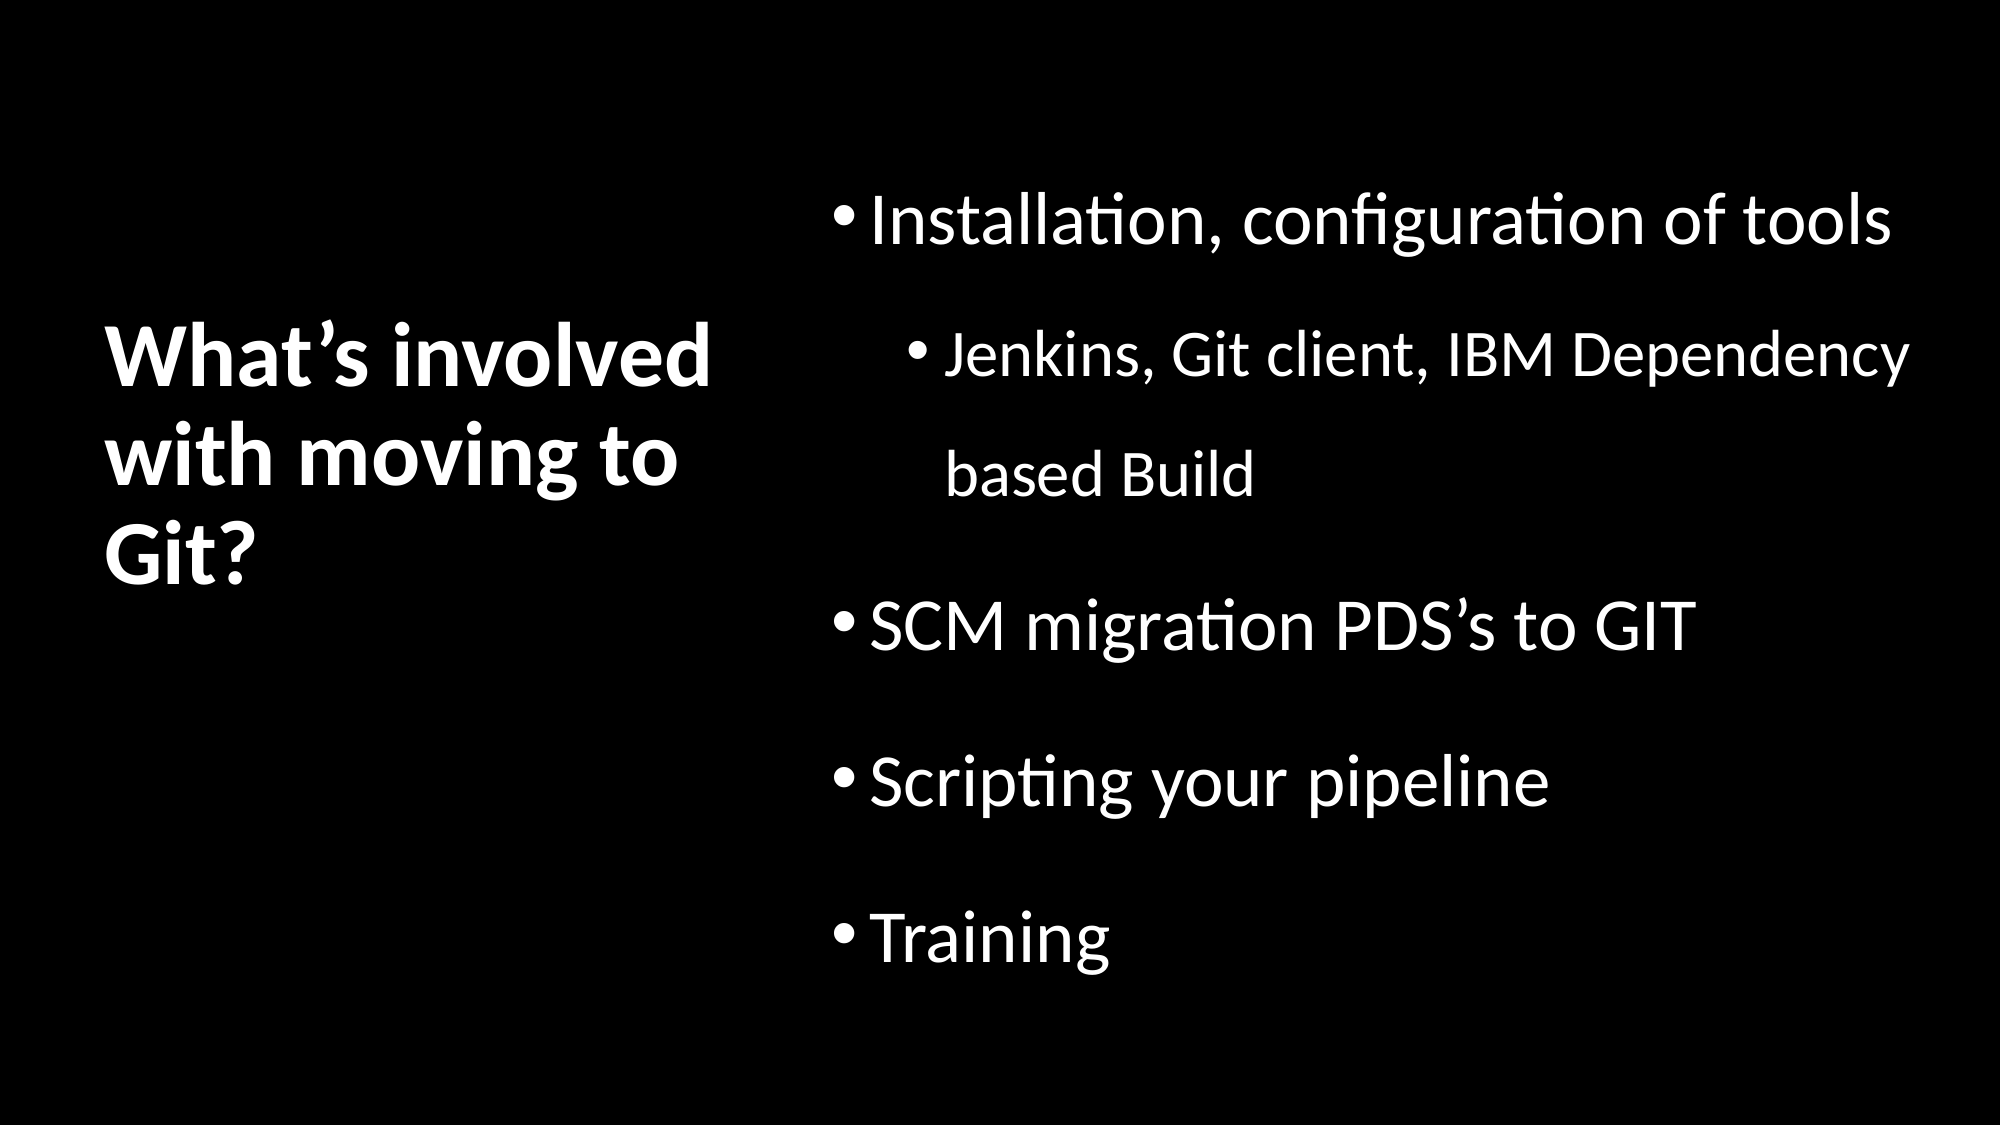

Installation, configuration of tools
Jenkins, Git client, IBM Dependency based Build
SCM migration PDS’s to GIT
Scripting your pipeline
Training

What’s involved with moving to Git?